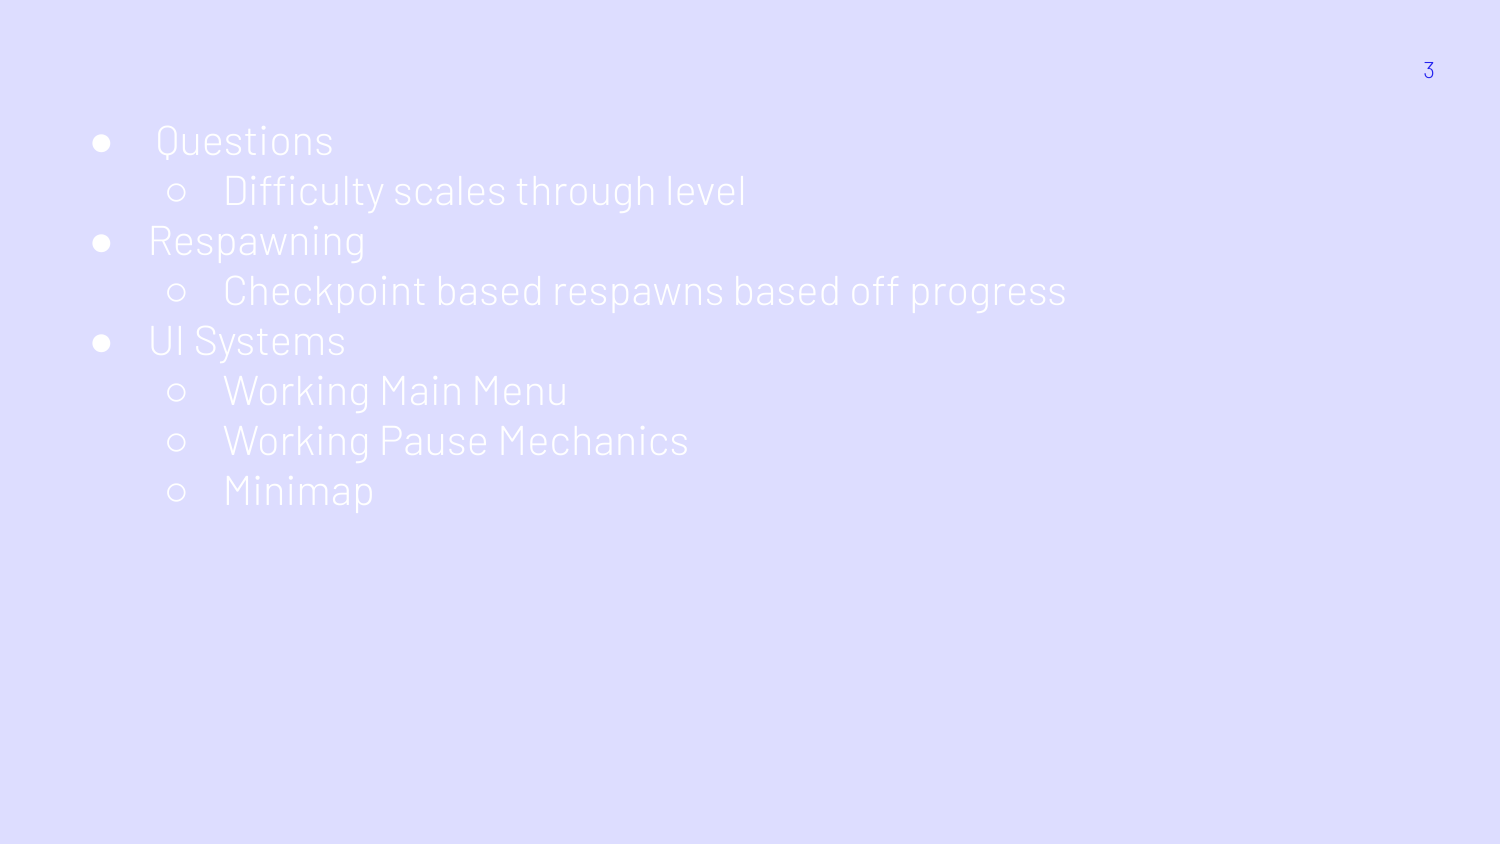

3
 Questions
Difficulty scales through level
Respawning
Checkpoint based respawns based off progress
UI Systems
Working Main Menu
Working Pause Mechanics
Minimap